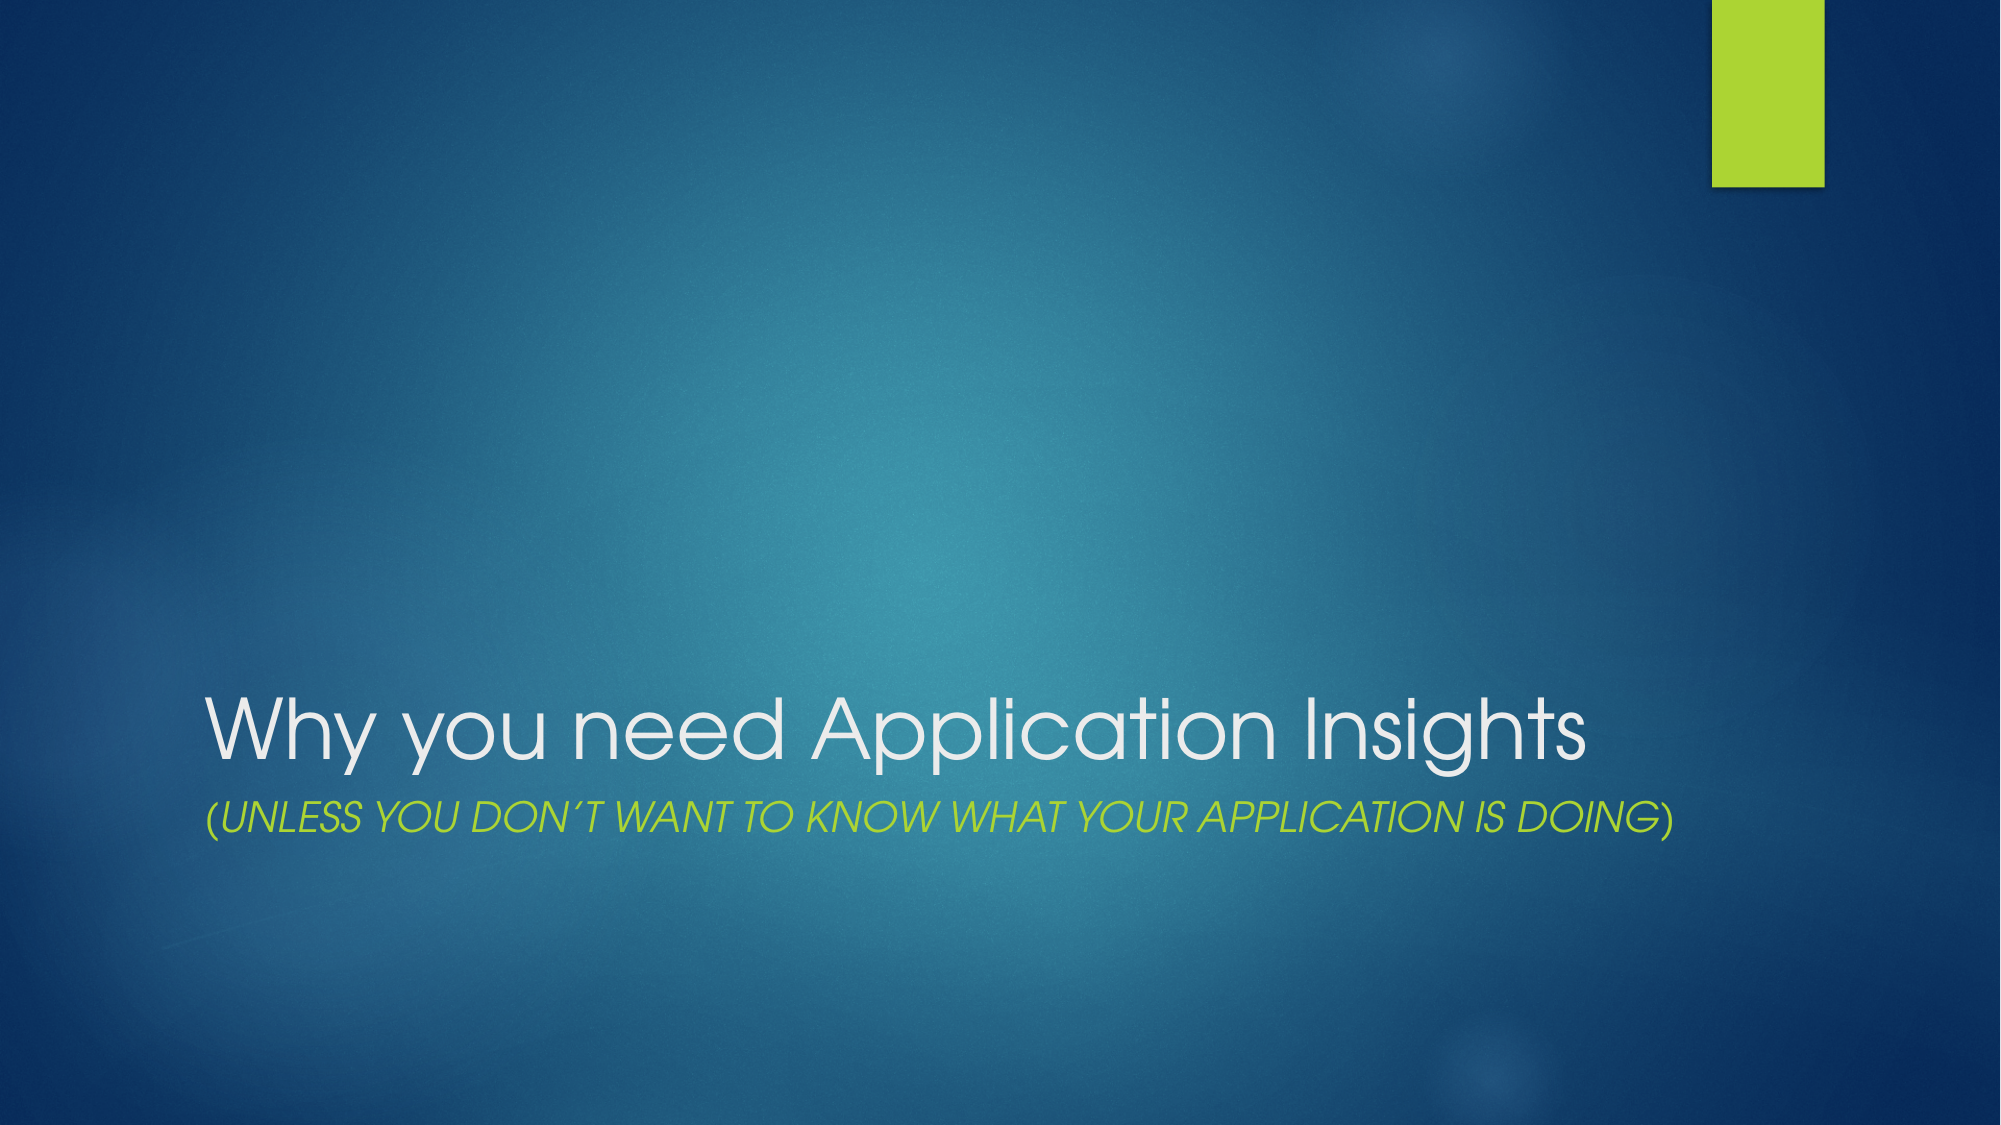

# Why you need Application Insights
(Unless you don’t want to know what your application is doing)